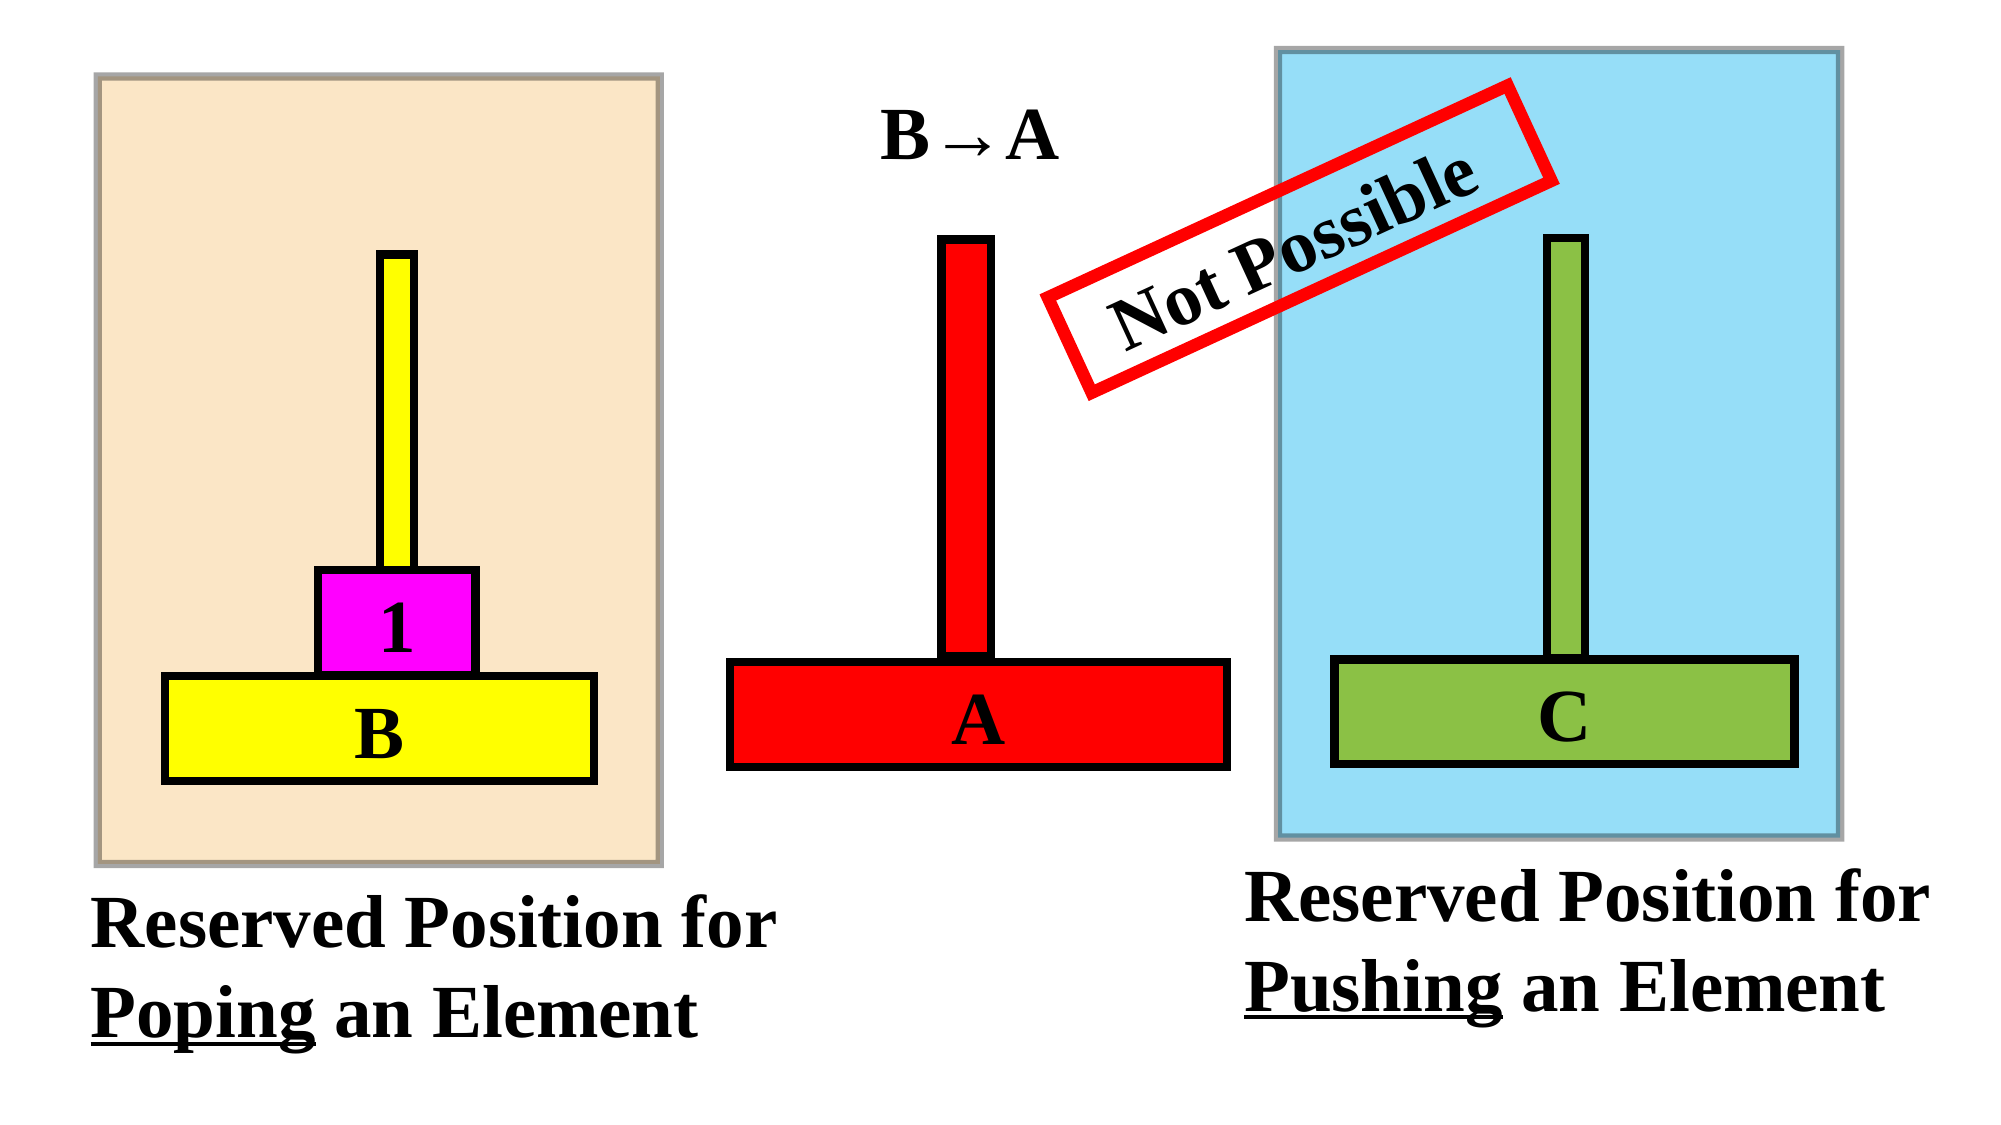

B
Reserved Position for Poping an Element
B→A
Not Possible

C

A

1
Reserved Position for Pushing an Element